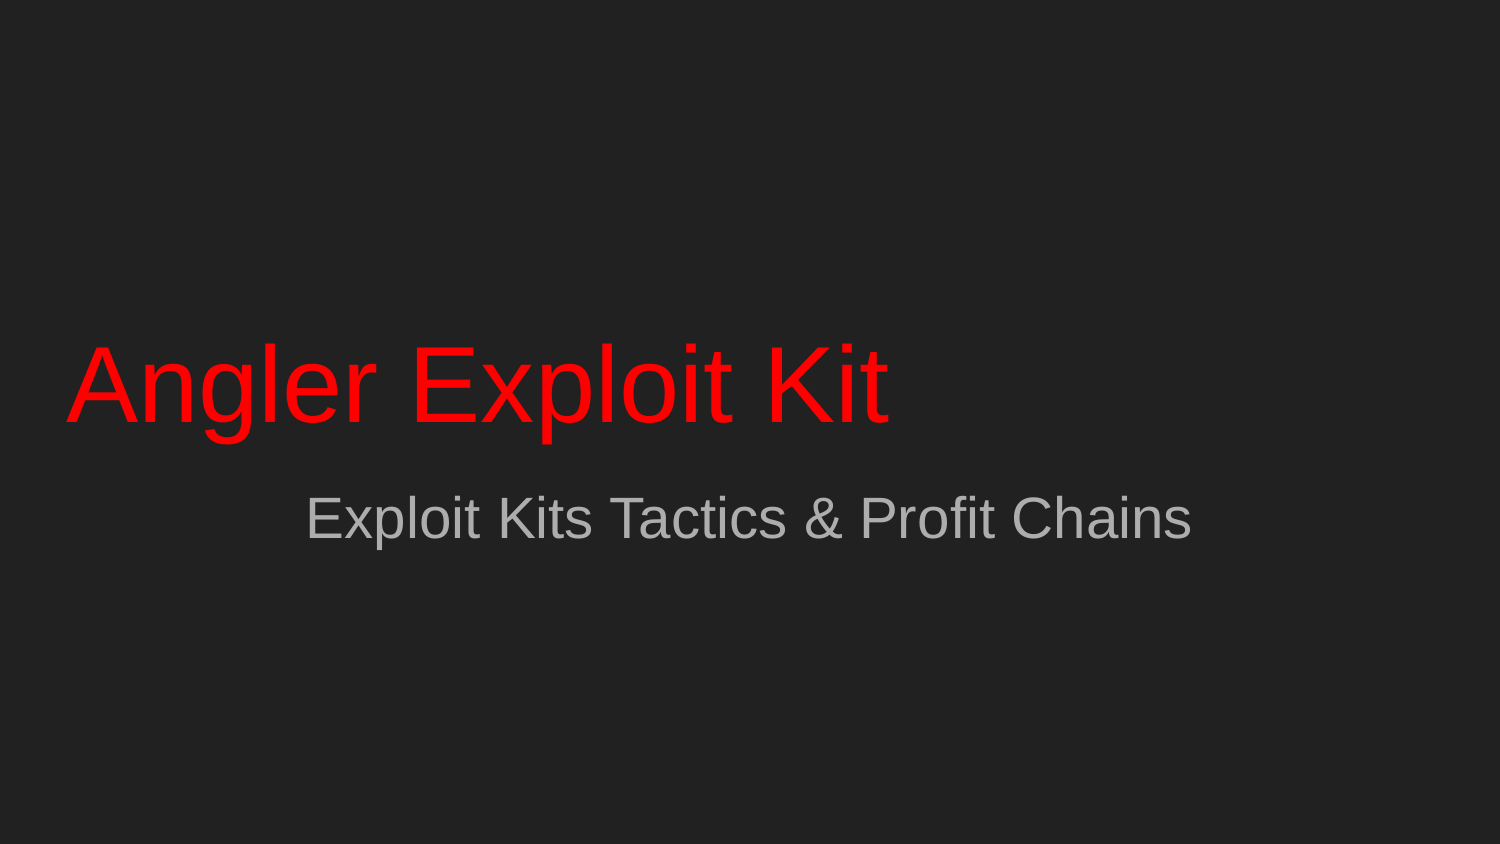

# Angler Exploit Kit
Exploit Kits Tactics & Profit Chains